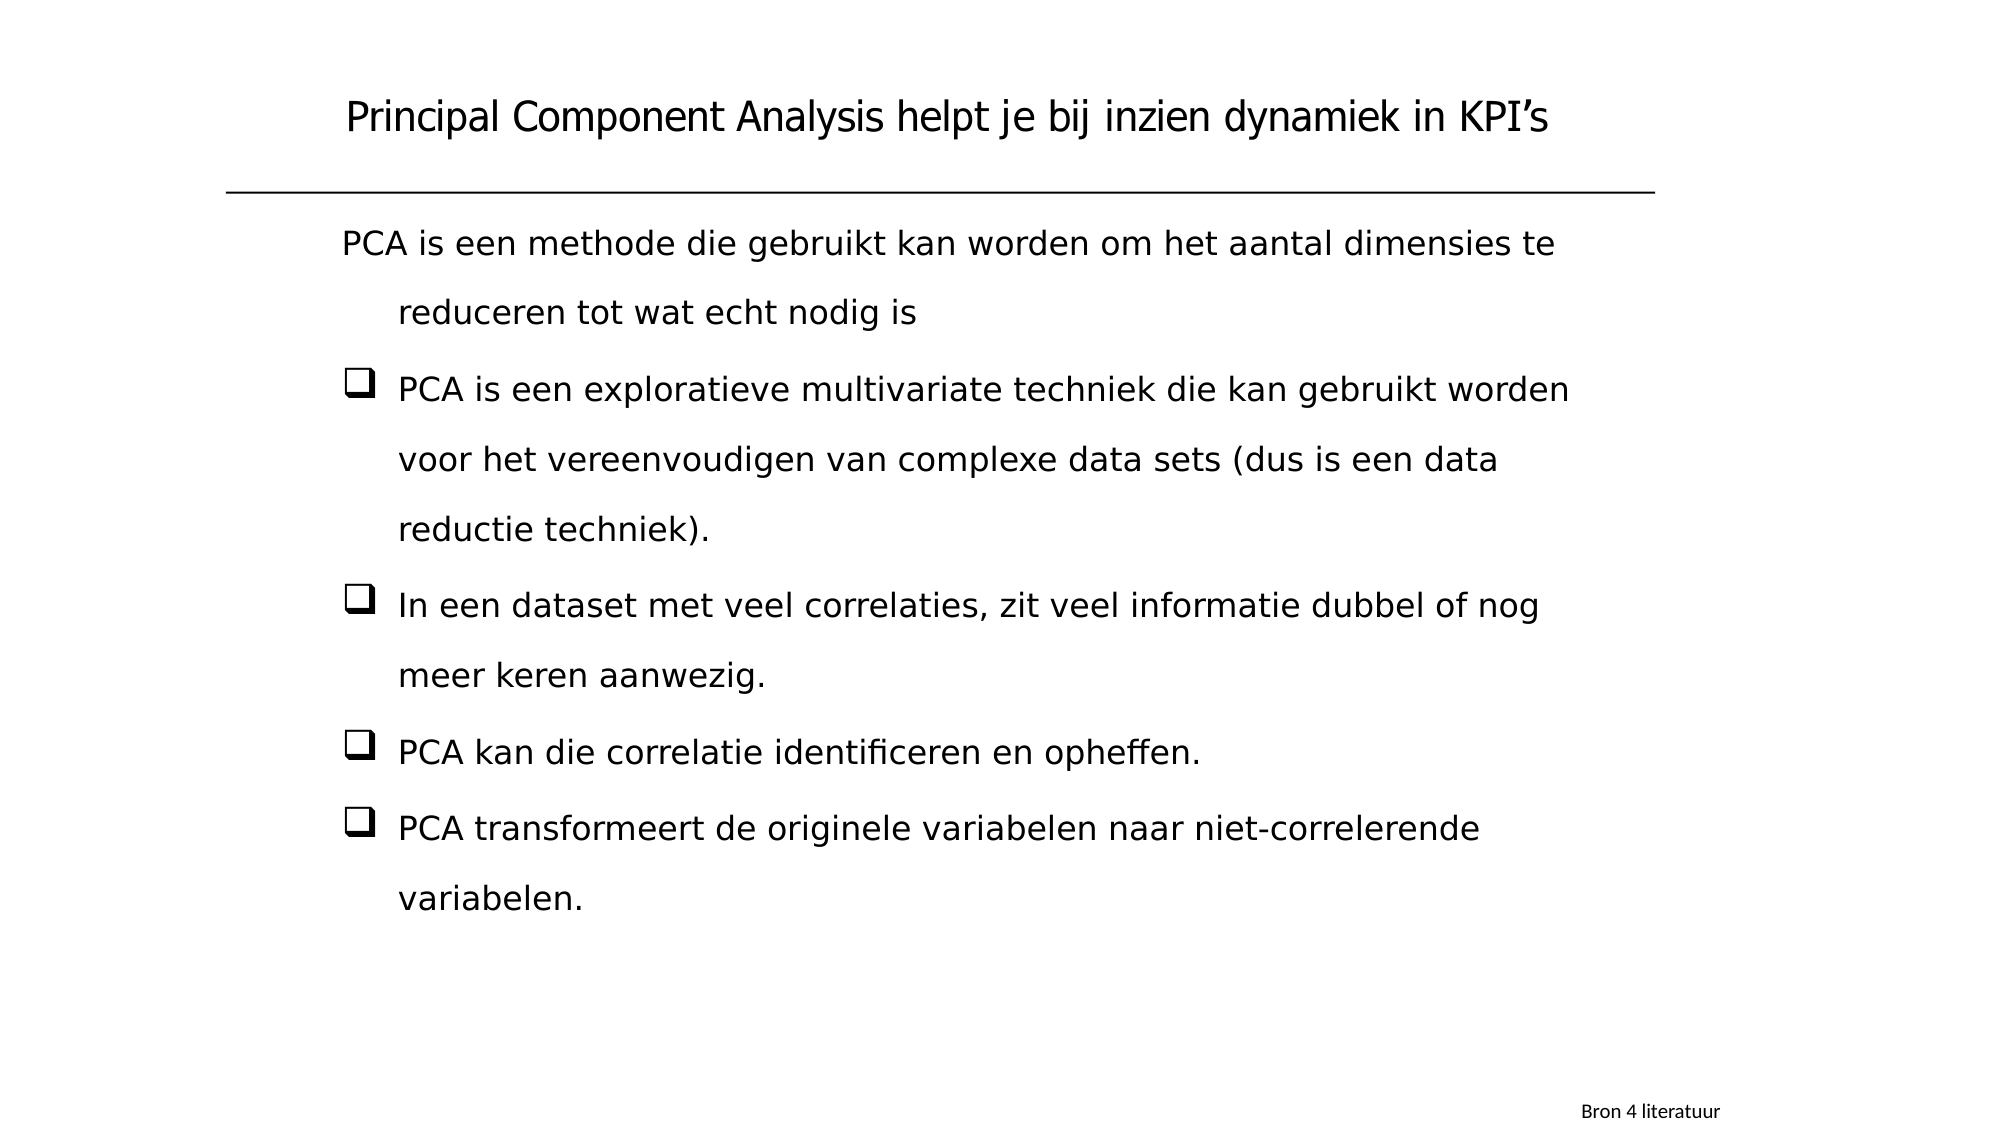

Principal Component Analysis helpt je bij inzien dynamiek in KPI’s
PCA is een methode die gebruikt kan worden om het aantal dimensies te reduceren tot wat echt nodig is
PCA is een exploratieve multivariate techniek die kan gebruikt worden voor het vereenvoudigen van complexe data sets (dus is een data reductie techniek).
In een dataset met veel correlaties, zit veel informatie dubbel of nog meer keren aanwezig.
PCA kan die correlatie identificeren en opheffen.
PCA transformeert de originele variabelen naar niet-correlerende variabelen.

Bron 4 literatuur